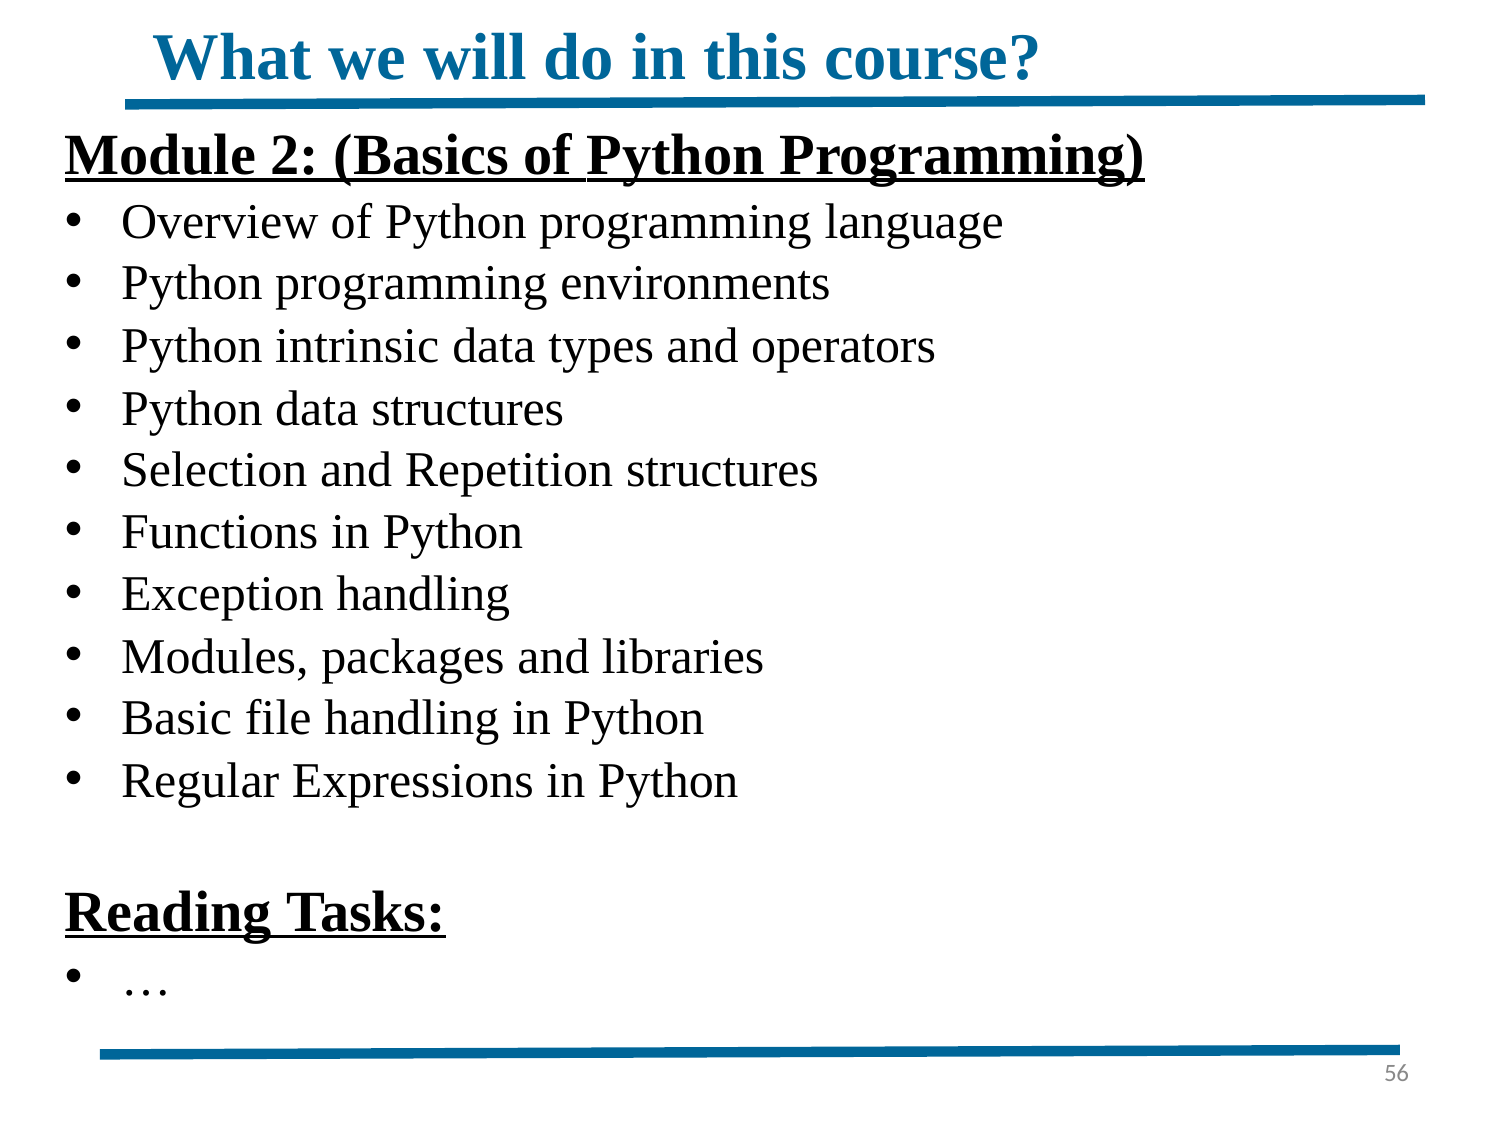

# What we will do in this course?
Module 2: (Basics of Python Programming)
Overview of Python programming language
Python programming environments
Python intrinsic data types and operators
Python data structures
Selection and Repetition structures
Functions in Python
Exception handling
Modules, packages and libraries
Basic file handling in Python
Regular Expressions in Python

Reading Tasks:
…

56